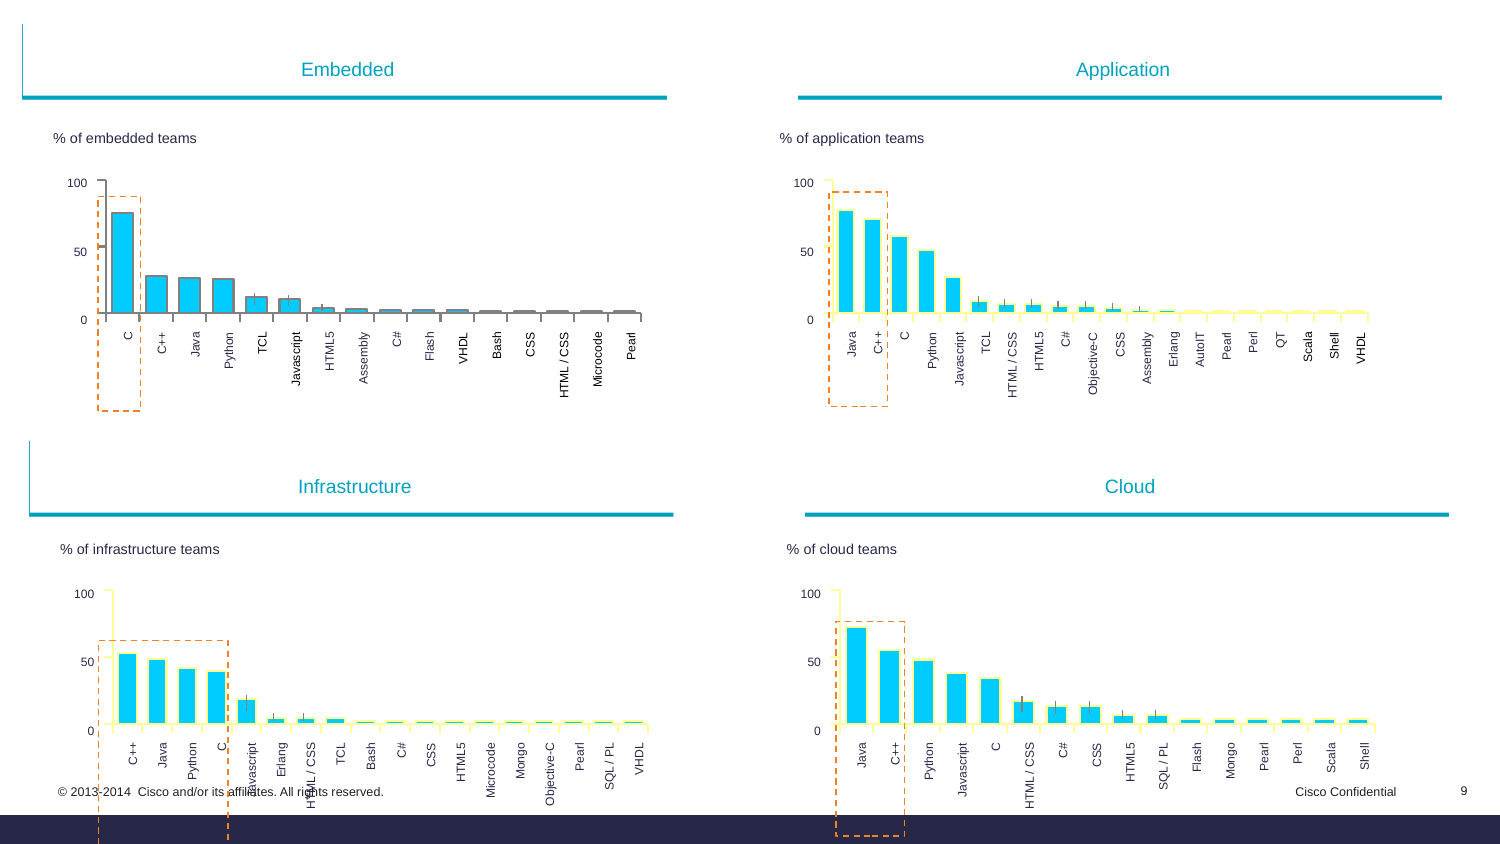

Embedded
Application
% of embedded teams
% of application teams
100
100

### Chart

| Category |  |
|---|---|
|  | 77.02702702703579 |
|  | 70.27027027027826 |
|  | 58.1081081081147 |
|  | 47.29729729730253 |
|  | 27.0270270270301 |
|  | 9.45945945946054 |
|  | 6.756756756757525 |
|  | 6.756756756757525 |
|  | 5.40540540540602 |
|  | 5.40540540540602 |
|  | 4.054054054054514 |
|  | 2.70270270270301 |
|  | 2.70270270270301 |
|  | 1.351351351351505 |
|  | 1.351351351351505 |
|  | 1.351351351351505 |
|  | 1.351351351351505 |
|  | 1.351351351351505 |
|  | 1.351351351351505 |
|  | 1.351351351351505 |

### Chart

| Category |  |
|---|---|
|  | 75.42372881356752 |
|  | 27.96610169491843 |
|  | 26.27118644068096 |
|  | 25.42372881356208 |
|  | 11.86440677966237 |
|  | 10.1694915254249 |
|  | 3.389830508474962 |
|  | 2.542372881356222 |
|  | 1.694915254237481 |
|  | 1.694915254237481 |
|  | 1.694915254237481 |
|  | 0.84745762711874 |
|  | 0.84745762711874 |
|  | 0.84745762711874 |
|  | 0.84745762711874 |
|  | 0.84745762711874 |

50
50
0
0
C
C++
Java
Python
TCL
Javascript
HTML5
Assembly
C#
Flash
VHDL
Bash
CSS
HTML / CSS
Microcode
Pearl
Java
C++
C
Python
Javascript
TCL
HTML / CSS
HTML5
C#
CSS
Assembly
Erlang
AutoIT
Pearl
Perl
QT
Scala
Shell
VHDL
Objective-C
Infrastructure
Cloud
% of infrastructure teams
% of cloud teams
100
100

### Chart

| Category |  |
|---|---|
|  | 53.48837209302933 |
|  | 48.83720930233113 |
|  | 41.86046511628383 |
|  | 39.53488372093473 |
|  | 18.60465116279281 |
|  | 4.651162790698203 |
|  | 4.651162790698203 |
|  | 4.651162790698203 |
|  | 2.325581395349102 |
|  | 2.325581395349102 |
|  | 2.325581395349102 |
|  | 2.325581395349102 |
|  | 2.325581395349102 |
|  | 2.325581395349102 |
|  | 2.325581395349102 |
|  | 2.325581395349102 |
|  | 2.325581395349102 |
|  | 2.325581395349102 |

### Chart

| Category |  |
|---|---|
|  | 72.41379310345629 |
|  | 55.17241379310971 |
|  | 48.275862068971 |
|  | 37.93103448276278 |
|  | 34.48275862069357 |
|  | 17.24137931034679 |
|  | 13.79310344827743 |
|  | 13.79310344827743 |
|  | 6.896551724138715 |
|  | 6.896551724138715 |
|  | 3.448275862069357 |
|  | 3.448275862069357 |
|  | 3.448275862069357 |
|  | 3.448275862069357 |
|  | 3.448275862069357 |
|  | 3.448275862069357 |

50
50
0
0
CSS
Flash
C++
Java
Python
C
Javascript
Erlang
HTML / CSS
TCL
Bash
C#
CSS
HTML5
Microcode
Mongo
Objective-C
Pearl
SQL / PL
VHDL
Java
C++
Python
Javascript
C
HTML / CSS
HTML5
SQL / PL
Mongo
Pearl
Perl
Scala
Shell
C#
Source: Baselining survey (Dec 2013-Jan 2014)